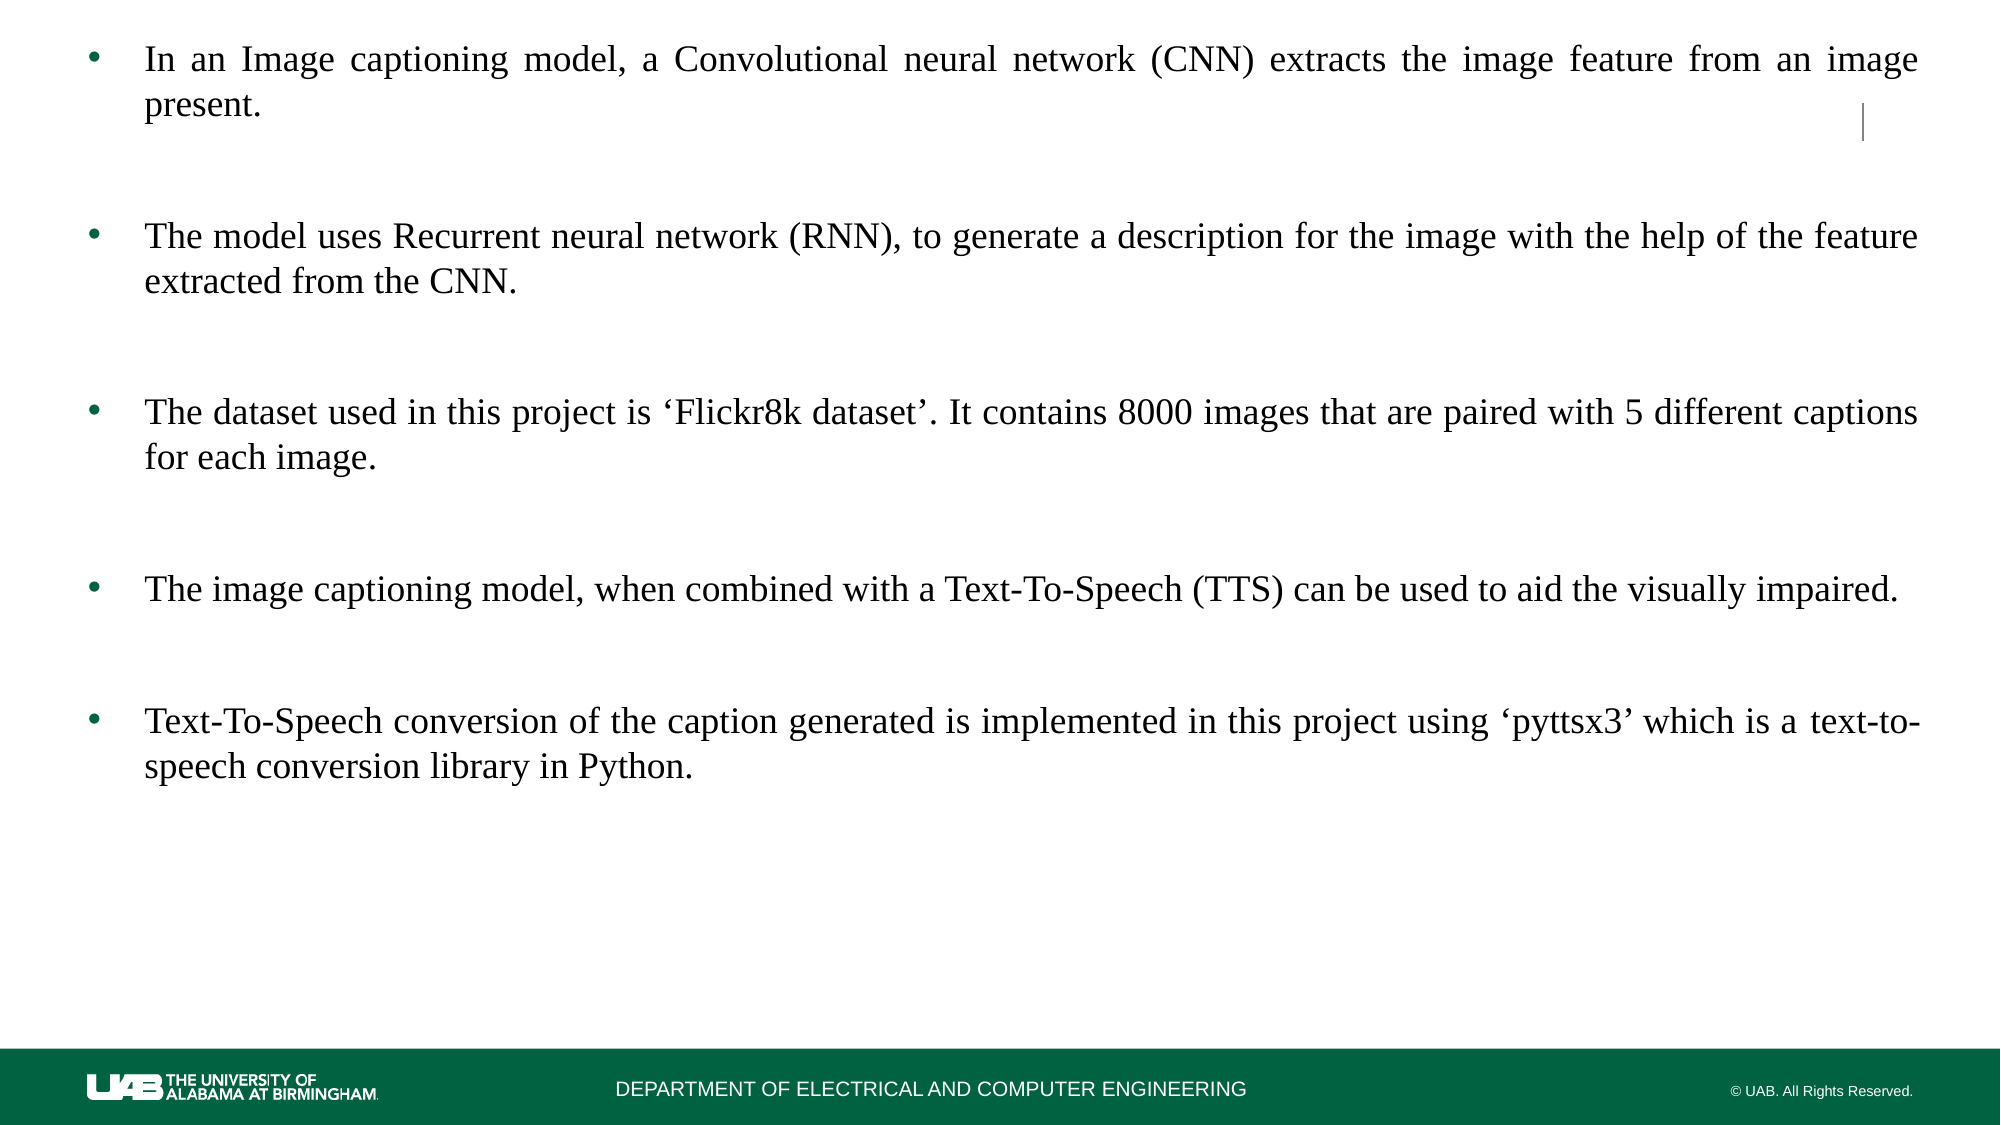

In an Image captioning model, a Convolutional neural network (CNN) extracts the image feature from an image present.

The model uses Recurrent neural network (RNN), to generate a description for the image with the help of the feature extracted from the CNN.

The dataset used in this project is ‘Flickr8k dataset’. It contains 8000 images that are paired with 5 different captions for each image.

The image captioning model, when combined with a Text-To-Speech (TTS) can be used to aid the visually impaired.

Text-To-Speech conversion of the caption generated is implemented in this project using ‘pyttsx3’ which is a text-to-speech conversion library in Python.

DEPARTMENT OF ELECTRICAL AND COMPUTER ENGINEERING